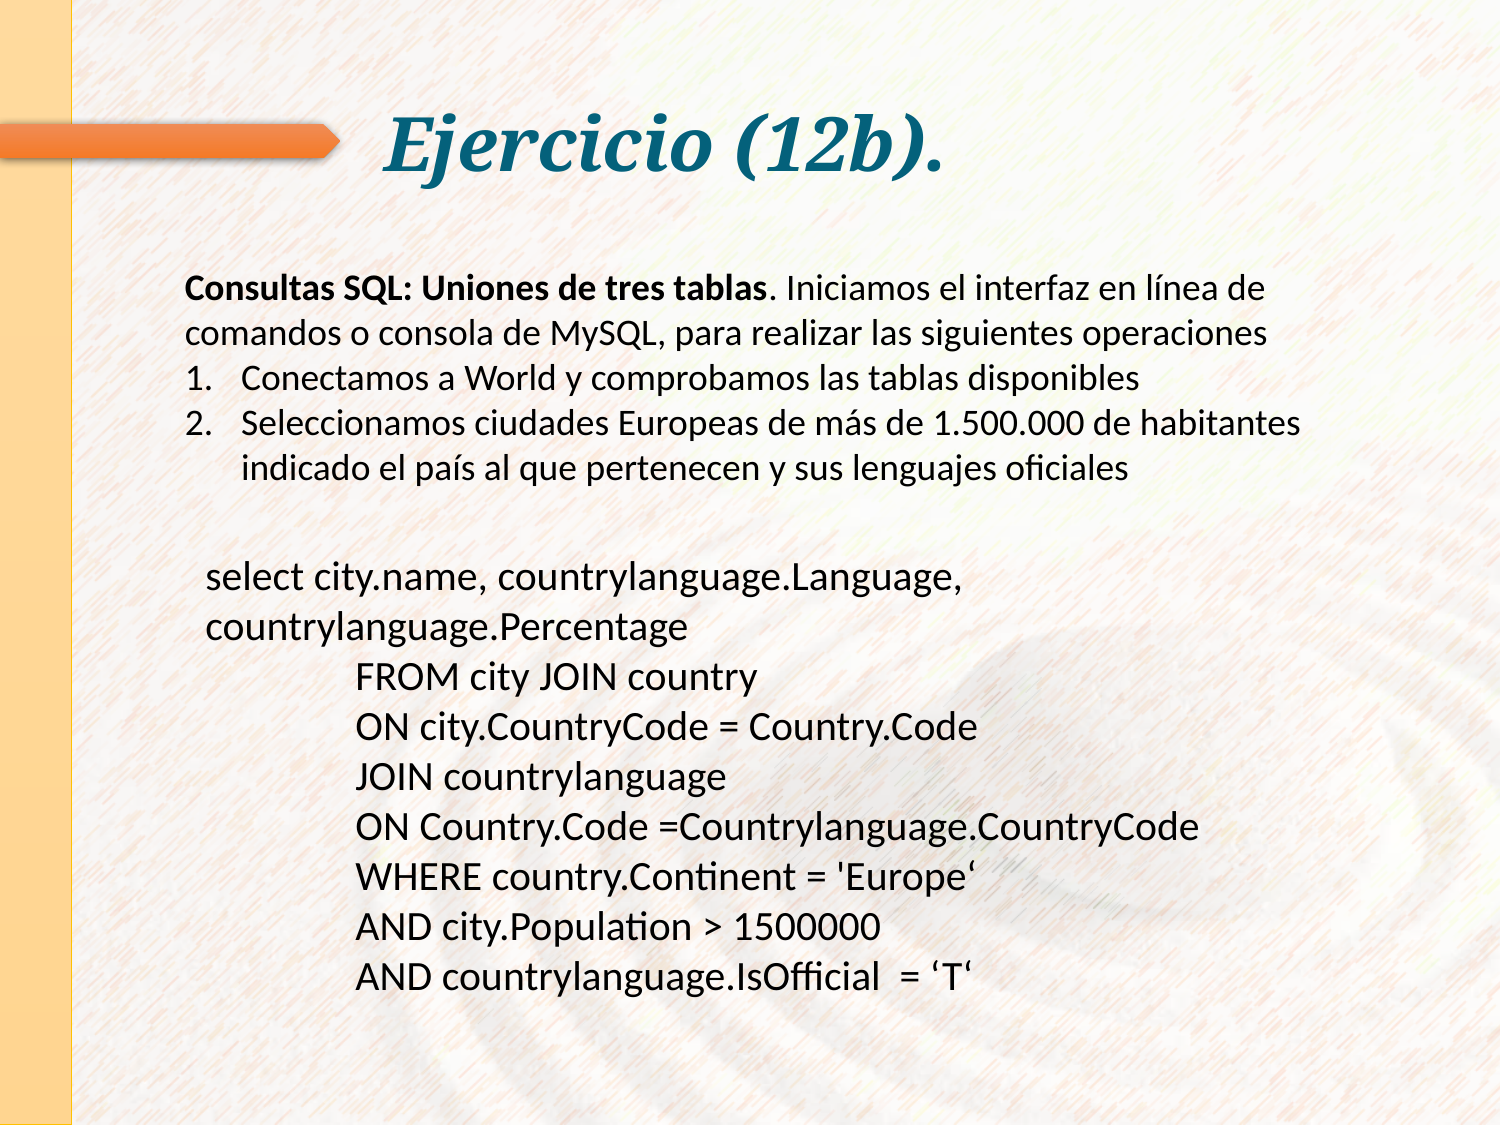

# Ejercicio (12b).
Consultas SQL: Uniones de tres tablas. Iniciamos el interfaz en línea de comandos o consola de MySQL, para realizar las siguientes operaciones
Conectamos a World y comprobamos las tablas disponibles
Seleccionamos ciudades Europeas de más de 1.500.000 de habitantes indicado el país al que pertenecen y sus lenguajes oficiales
select city.name, countrylanguage.Language, 	countrylanguage.Percentage
	FROM city JOIN country
	ON city.CountryCode = Country.Code
	JOIN countrylanguage
	ON Country.Code =Countrylanguage.CountryCode
	WHERE country.Continent = 'Europe‘
	AND city.Population > 1500000
	AND countrylanguage.IsOfficial  = ‘T‘